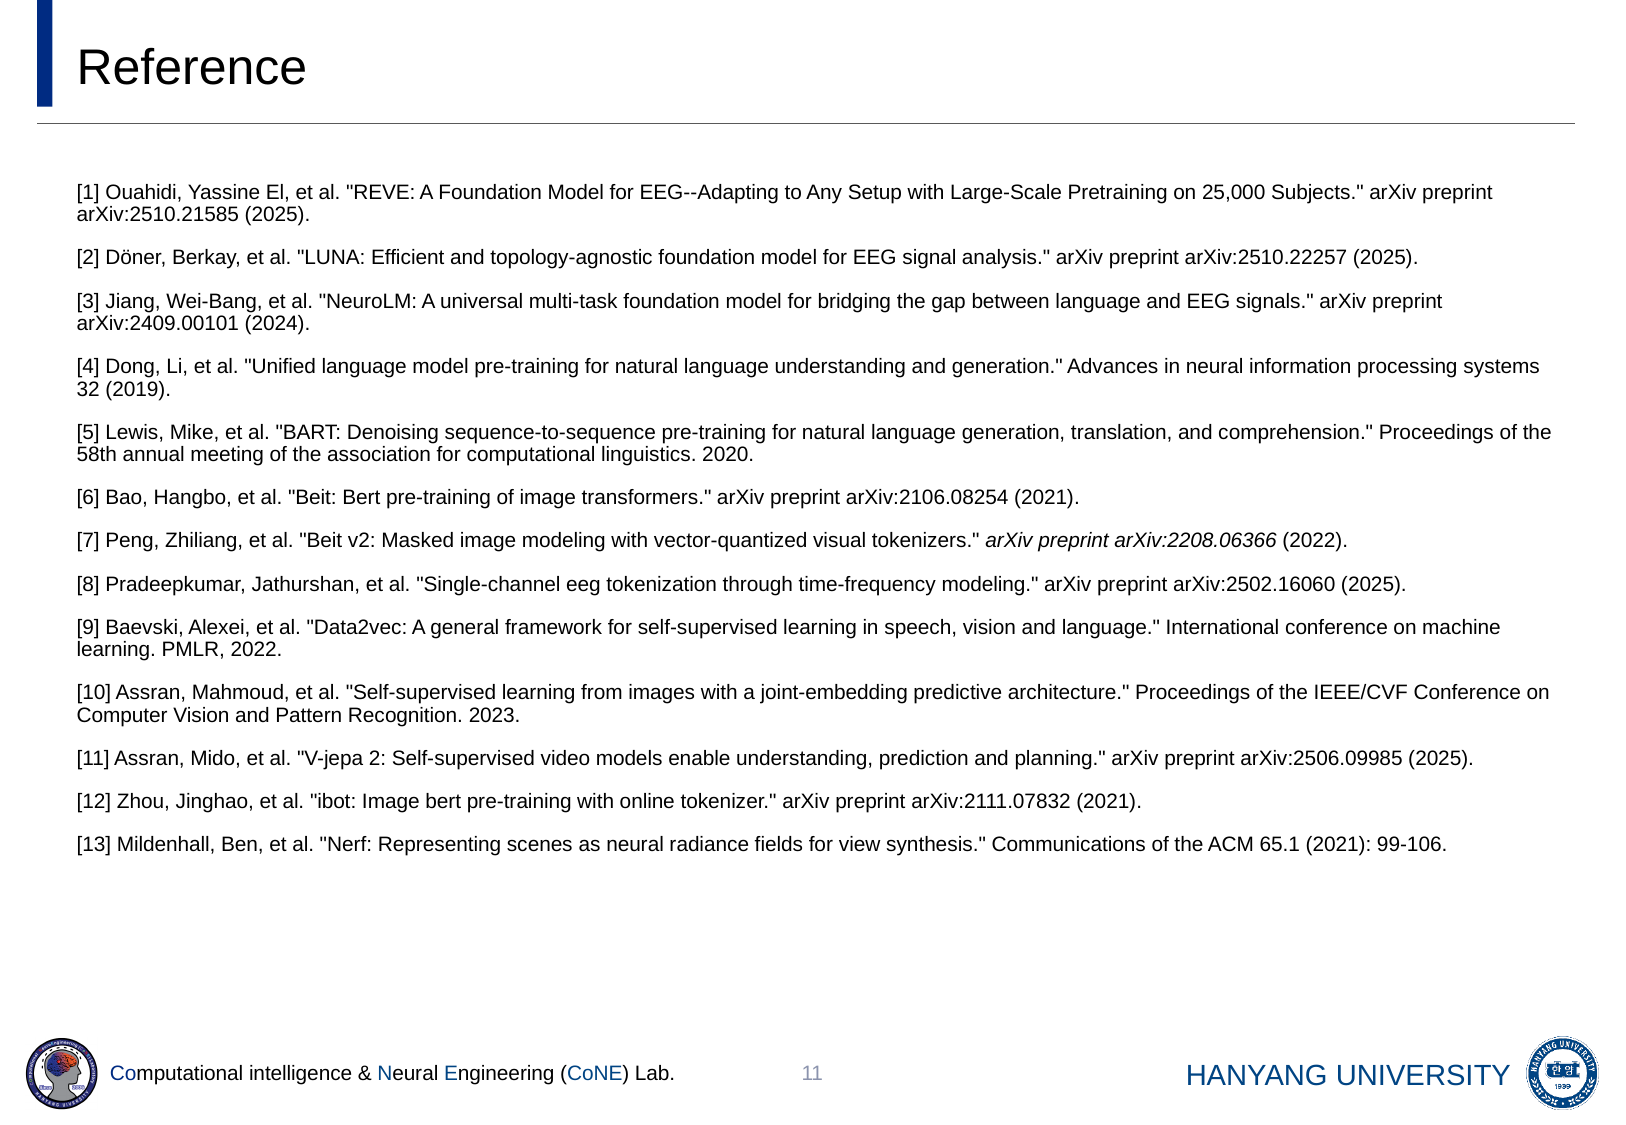

# Reference
[1] Ouahidi, Yassine El, et al. "REVE: A Foundation Model for EEG--Adapting to Any Setup with Large-Scale Pretraining on 25,000 Subjects." arXiv preprint arXiv:2510.21585 (2025).
[2] Döner, Berkay, et al. "LUNA: Efficient and topology-agnostic foundation model for EEG signal analysis." arXiv preprint arXiv:2510.22257 (2025).
[3] Jiang, Wei-Bang, et al. "NeuroLM: A universal multi-task foundation model for bridging the gap between language and EEG signals." arXiv preprint arXiv:2409.00101 (2024).
[4] Dong, Li, et al. "Unified language model pre-training for natural language understanding and generation." Advances in neural information processing systems 32 (2019).
[5] Lewis, Mike, et al. "BART: Denoising sequence-to-sequence pre-training for natural language generation, translation, and comprehension." Proceedings of the 58th annual meeting of the association for computational linguistics. 2020.
[6] Bao, Hangbo, et al. "Beit: Bert pre-training of image transformers." arXiv preprint arXiv:2106.08254 (2021).
[7] Peng, Zhiliang, et al. "Beit v2: Masked image modeling with vector-quantized visual tokenizers." arXiv preprint arXiv:2208.06366 (2022).
[8] Pradeepkumar, Jathurshan, et al. "Single-channel eeg tokenization through time-frequency modeling." arXiv preprint arXiv:2502.16060 (2025).
[9] Baevski, Alexei, et al. "Data2vec: A general framework for self-supervised learning in speech, vision and language." International conference on machine learning. PMLR, 2022.
[10] Assran, Mahmoud, et al. "Self-supervised learning from images with a joint-embedding predictive architecture." Proceedings of the IEEE/CVF Conference on Computer Vision and Pattern Recognition. 2023.
[11] Assran, Mido, et al. "V-jepa 2: Self-supervised video models enable understanding, prediction and planning." arXiv preprint arXiv:2506.09985 (2025).
[12] Zhou, Jinghao, et al. "ibot: Image bert pre-training with online tokenizer." arXiv preprint arXiv:2111.07832 (2021).
[13] Mildenhall, Ben, et al. "Nerf: Representing scenes as neural radiance fields for view synthesis." Communications of the ACM 65.1 (2021): 99-106.
11